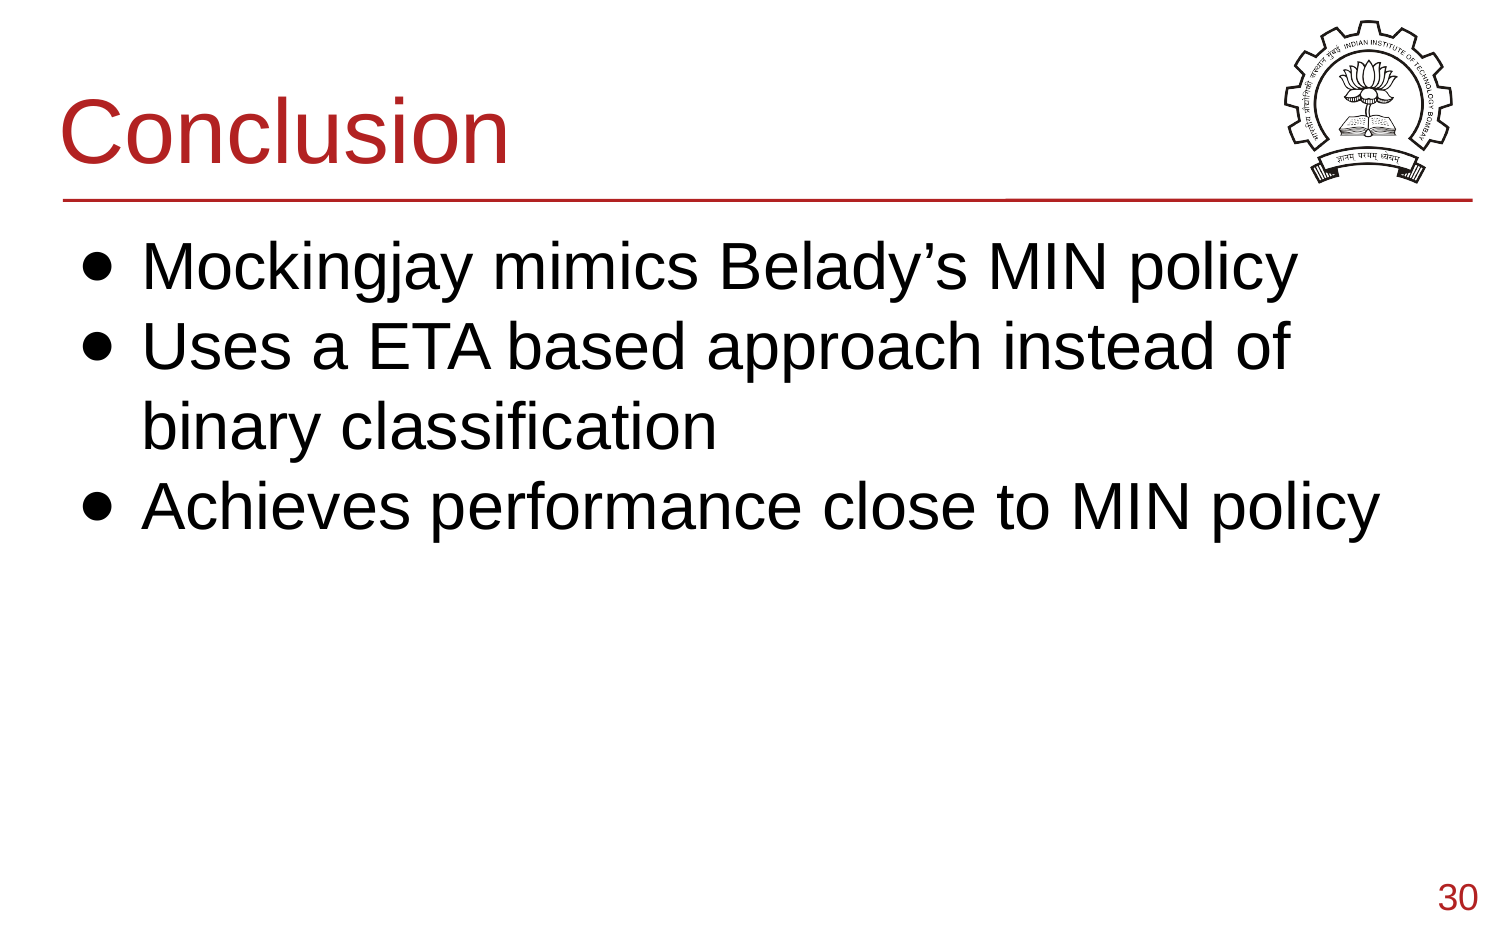

# Conclusion
Mockingjay mimics Belady’s MIN policy
Uses a ETA based approach instead of binary classification
Achieves performance close to MIN policy
30